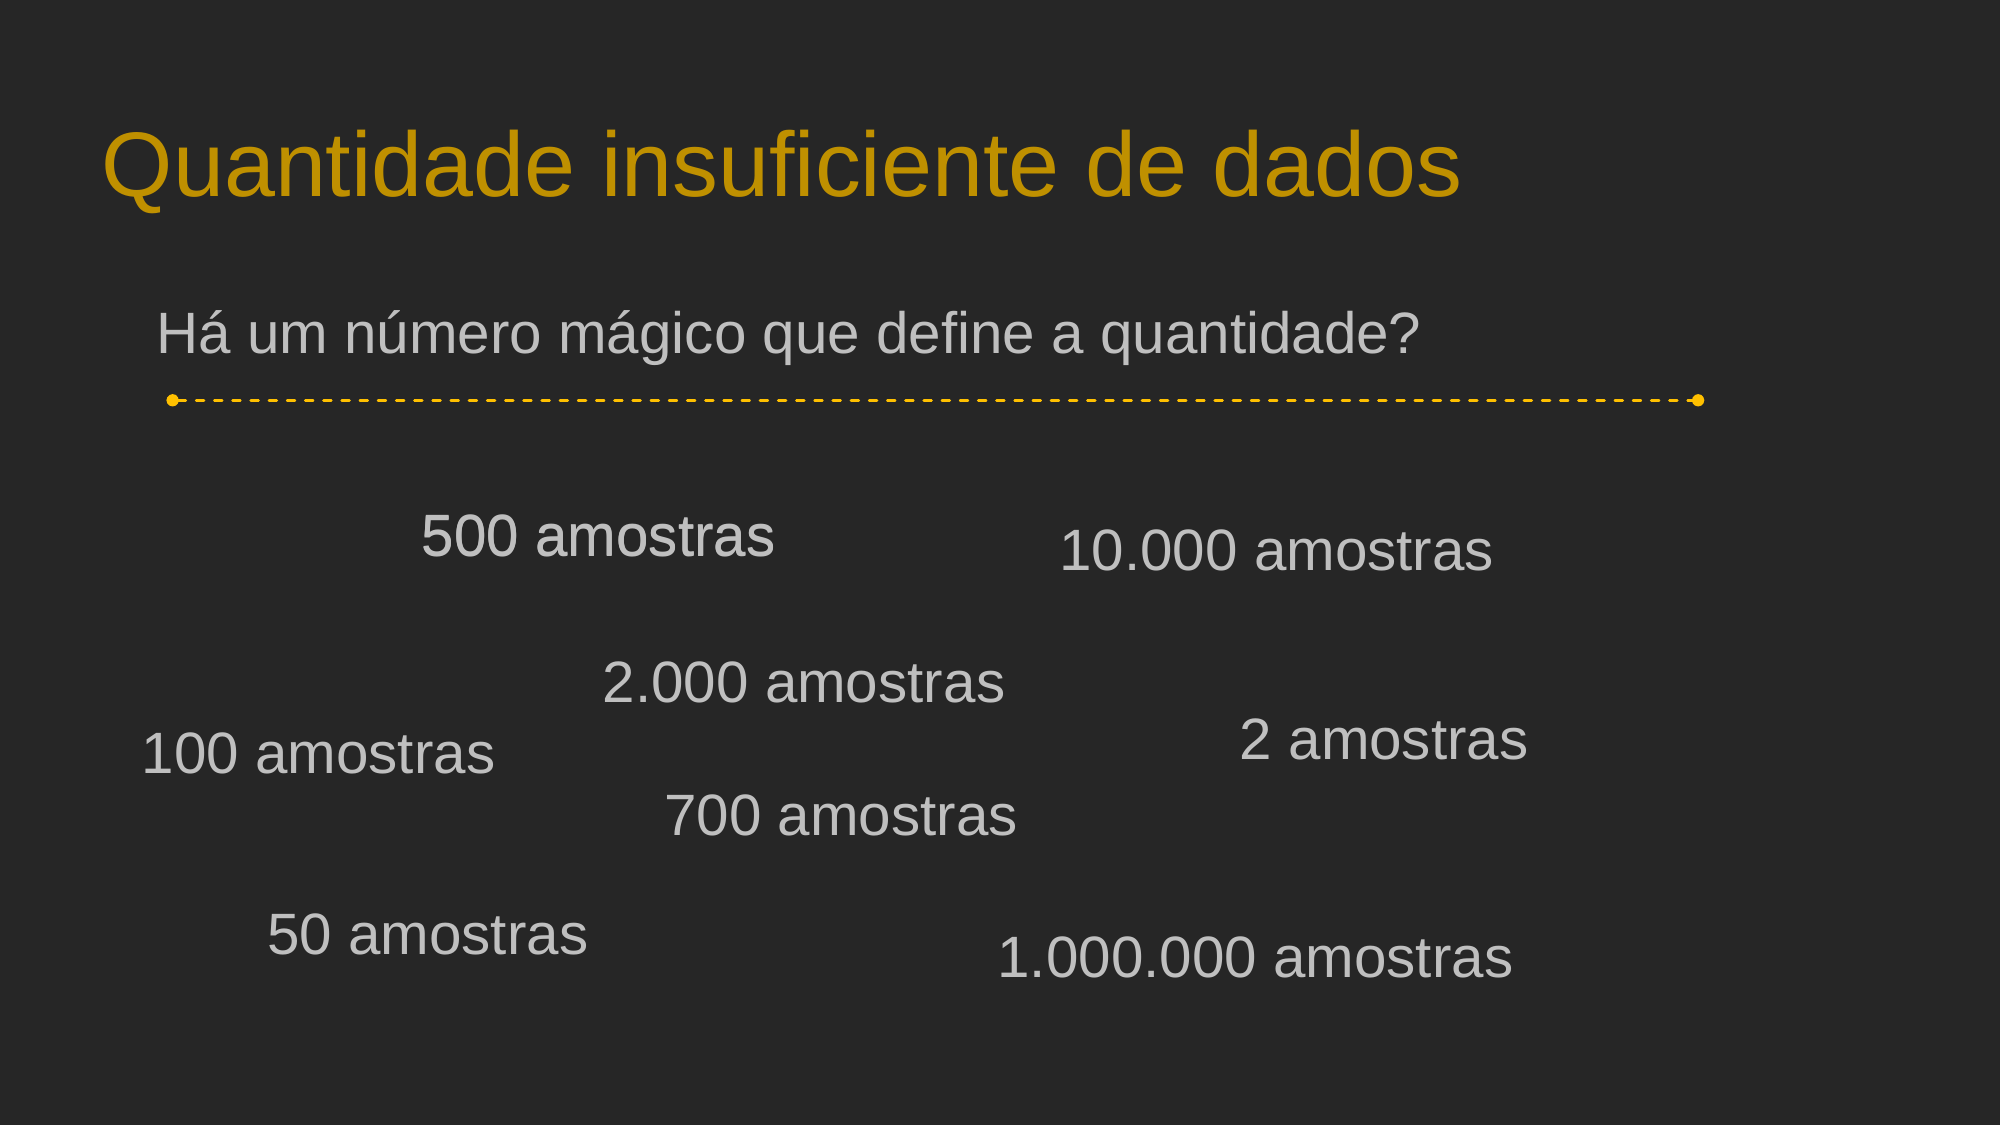

Quantidade insuficiente de dados
Há um número mágico que define a quantidade?
500 amostras
500 amostras
10.000 amostras
2.000 amostras
2 amostras
100 amostras
700 amostras
50 amostras
1.000.000 amostras